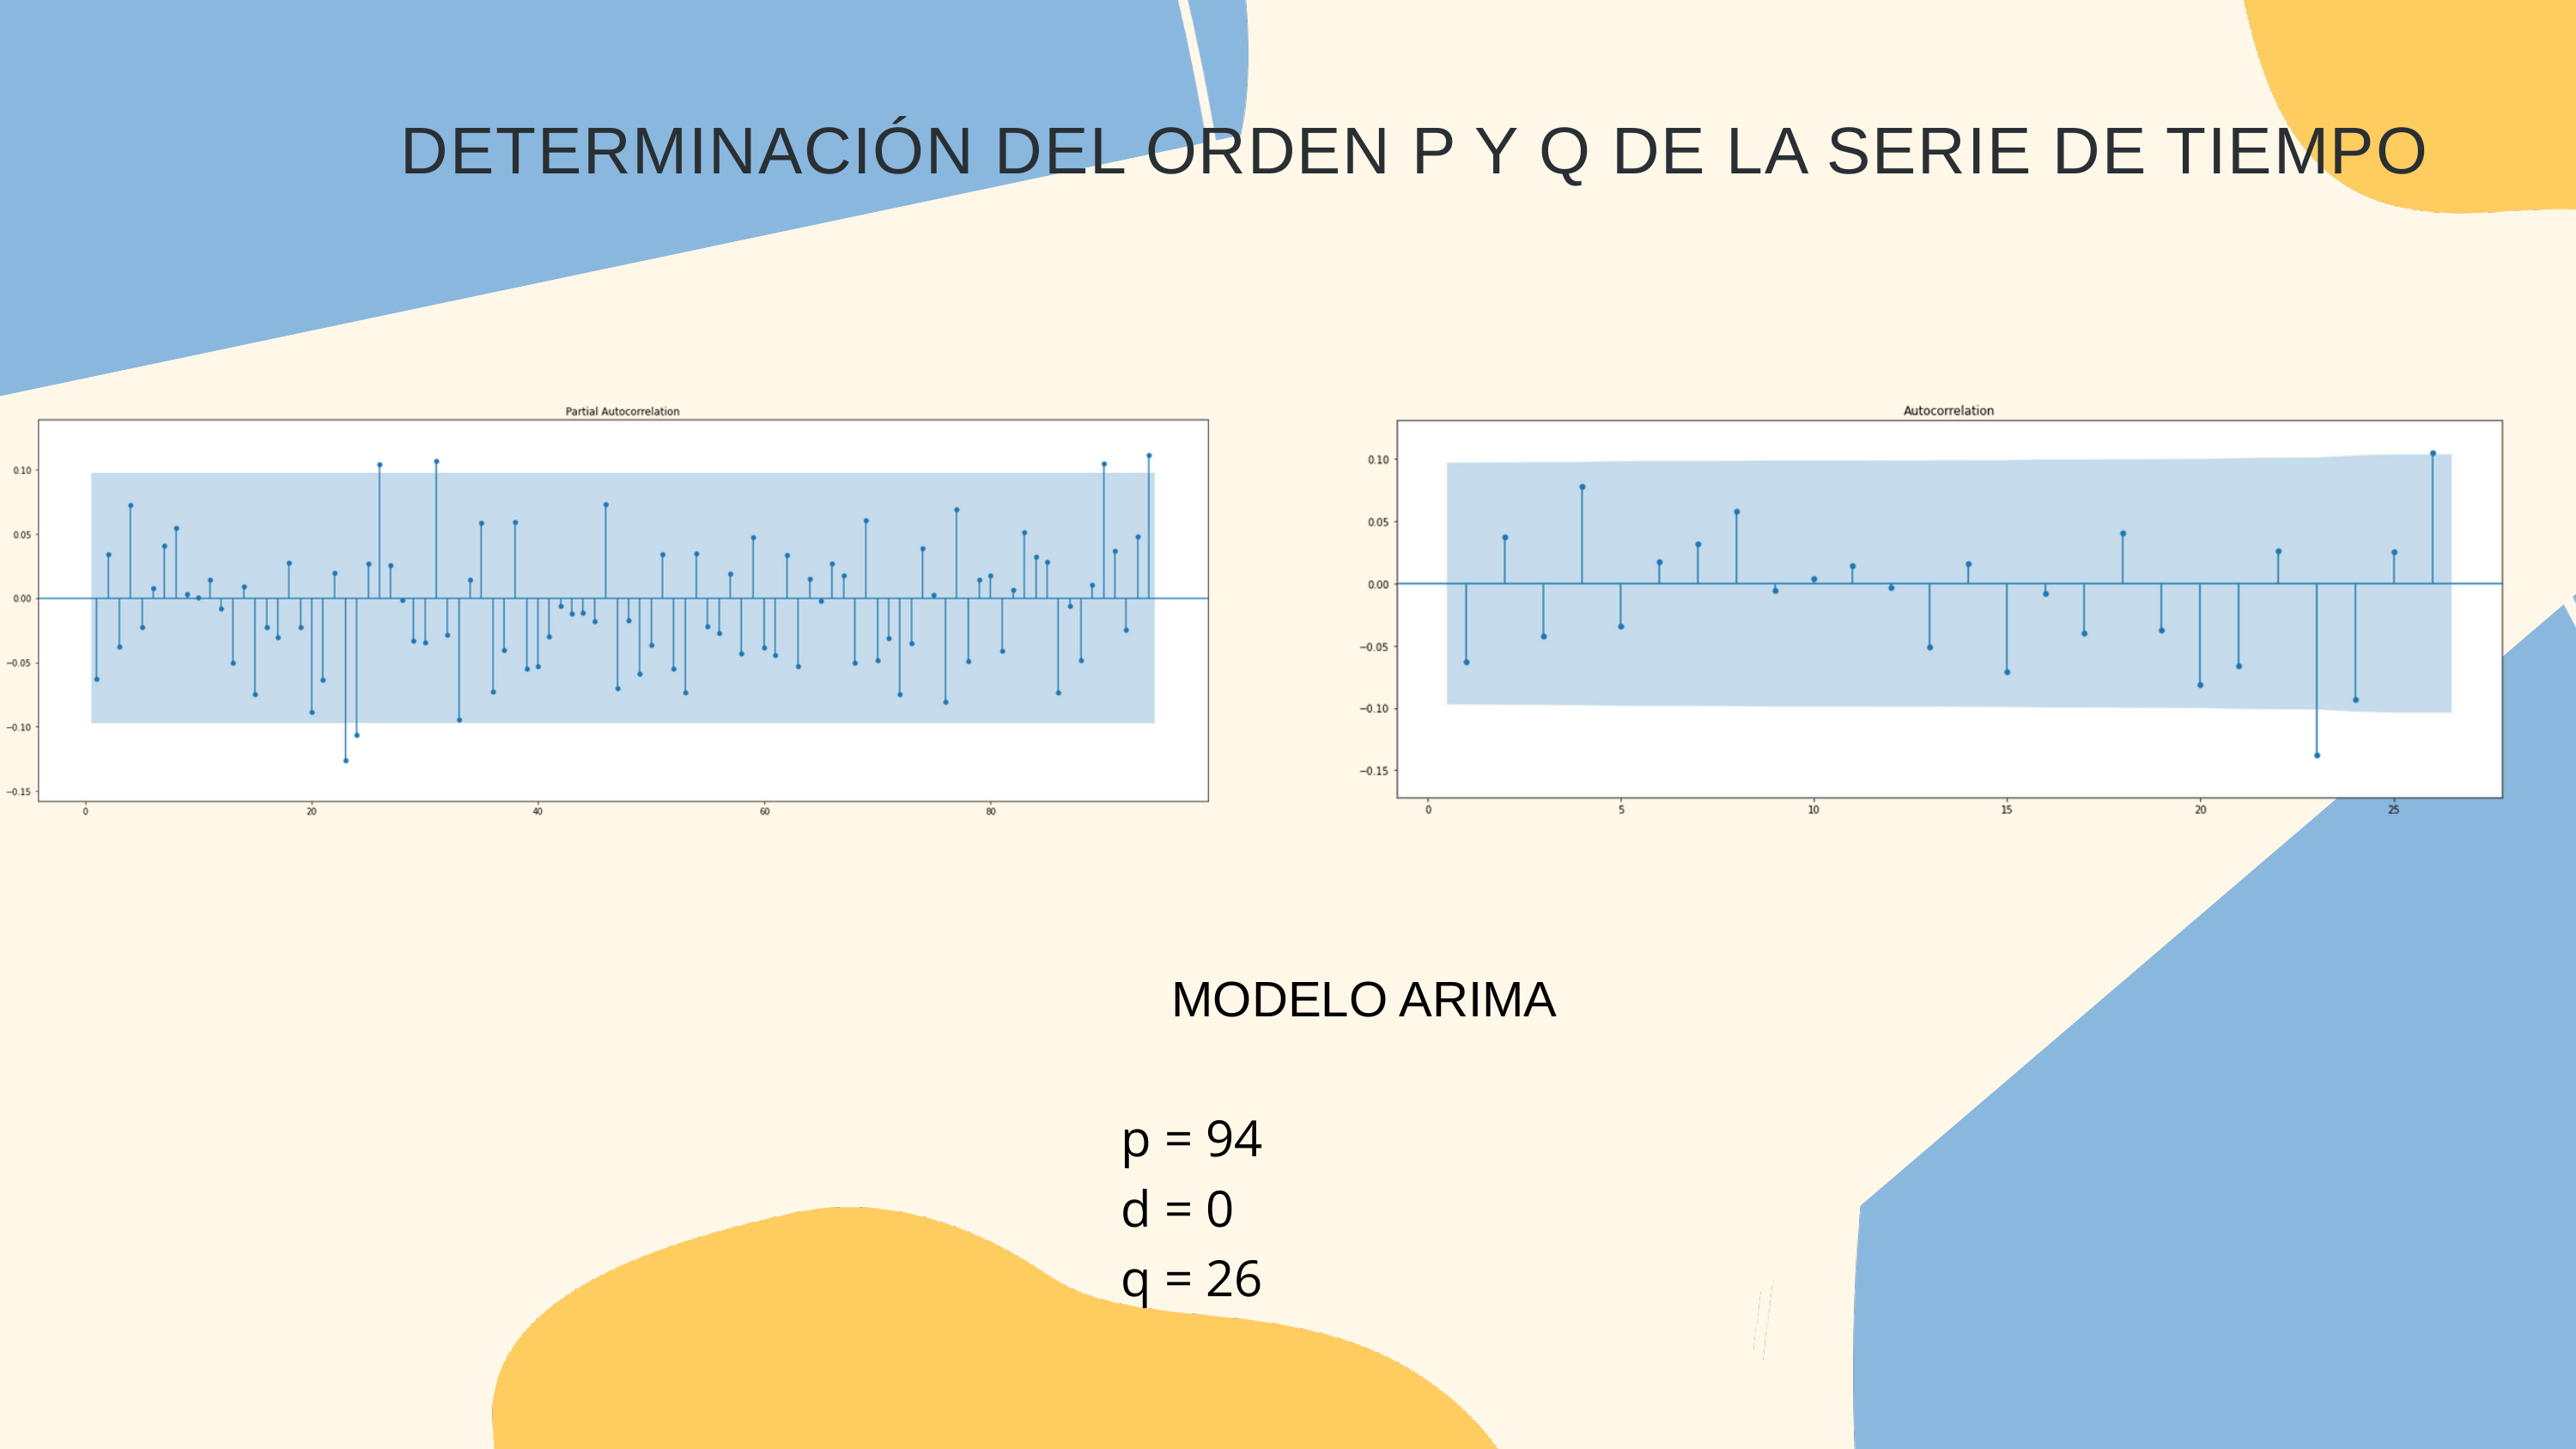

DETERMINACIÓN DEL ORDEN P Y Q DE LA SERIE DE TIEMPO

MODELO ARIMA

p = 94
d = 0
q = 26